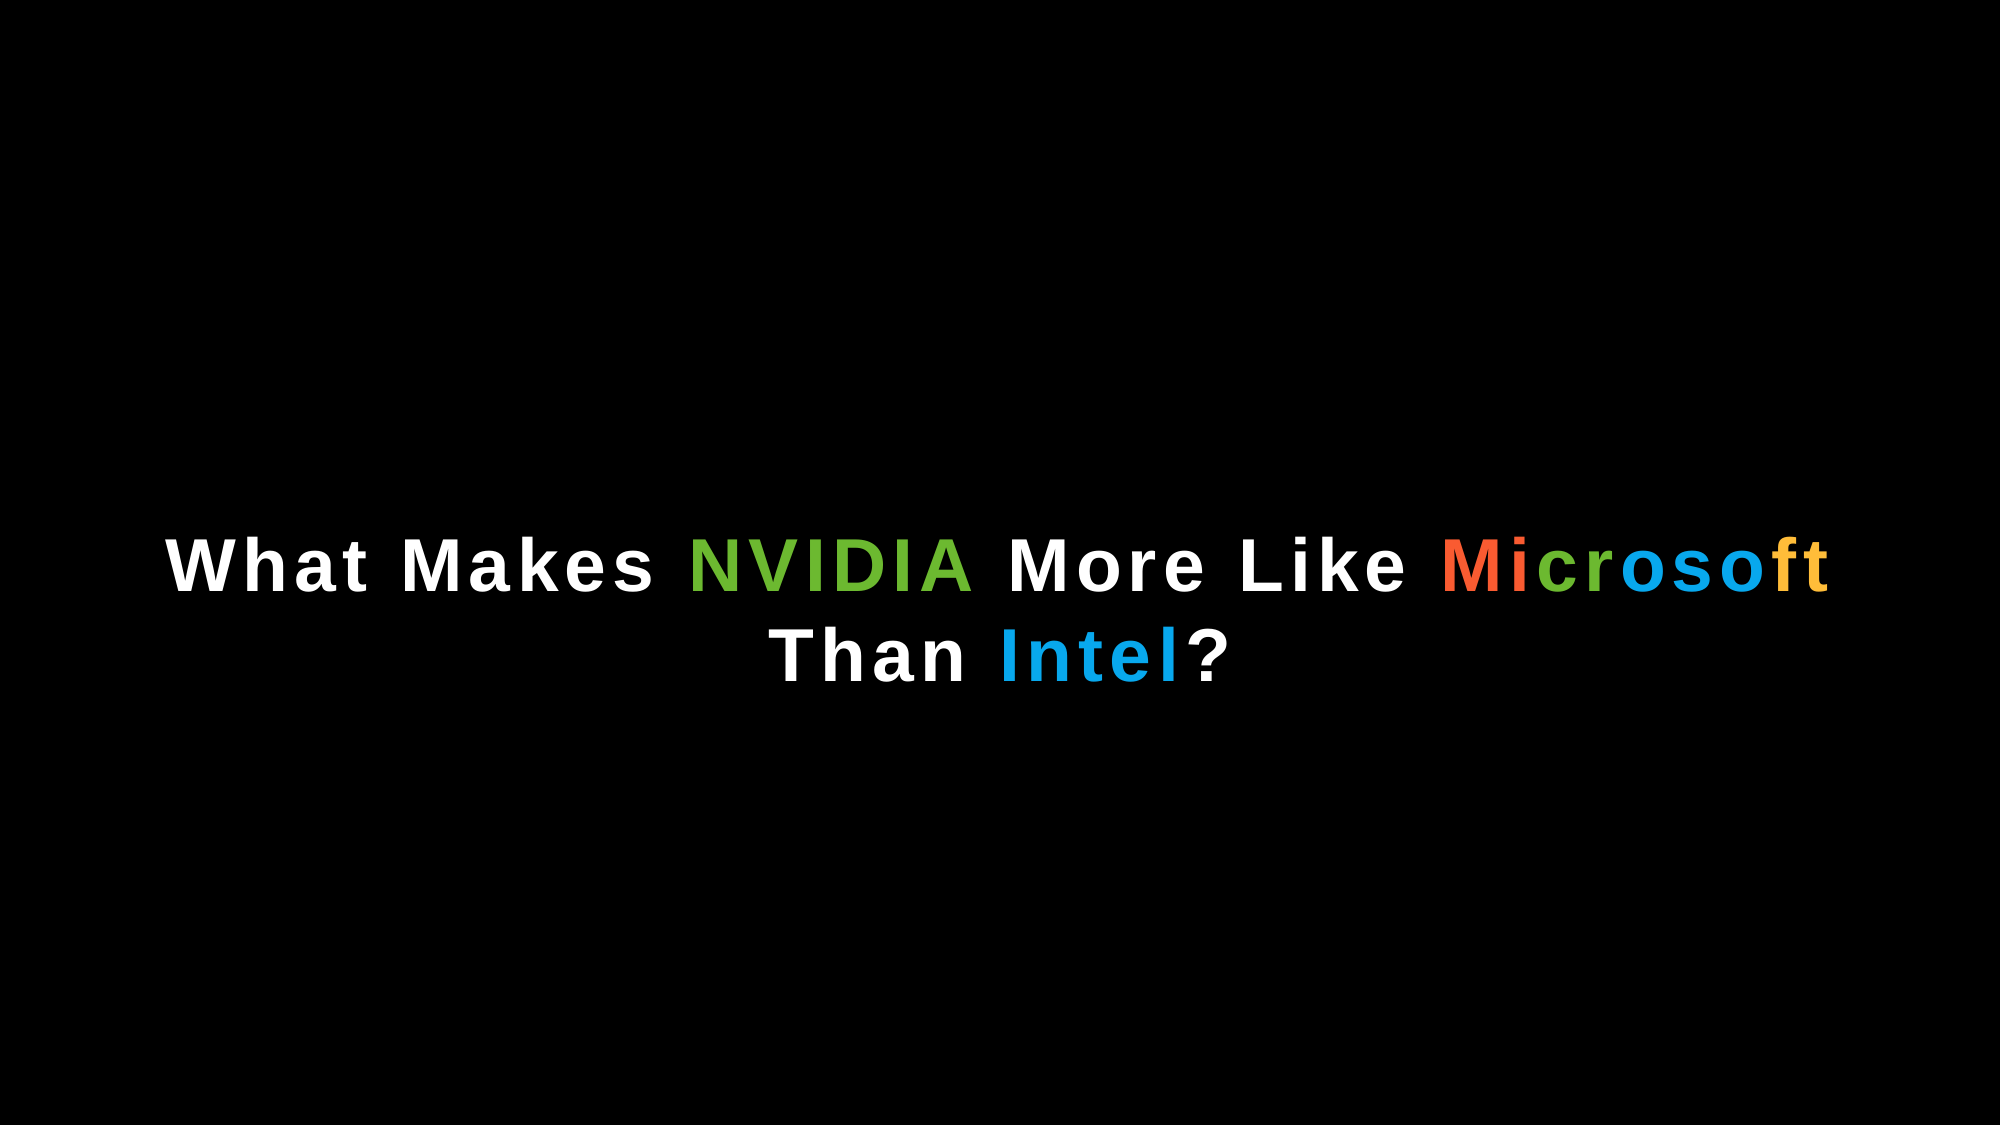

What Makes NVIDIA More Like Microsoft Than Intel?
AMD
Mostly chip sales
Weak
N/A

Microsoft
Office, Azure
VS Code, GitHub
Windows + Azure

NVIDIA
AI software licenses, enterprise stack
CUDA, cuDNN
Omniverse, DGX Cloud

Feature
Recurring revenue
| Developer ecosystem |
| --- |
Platform effect